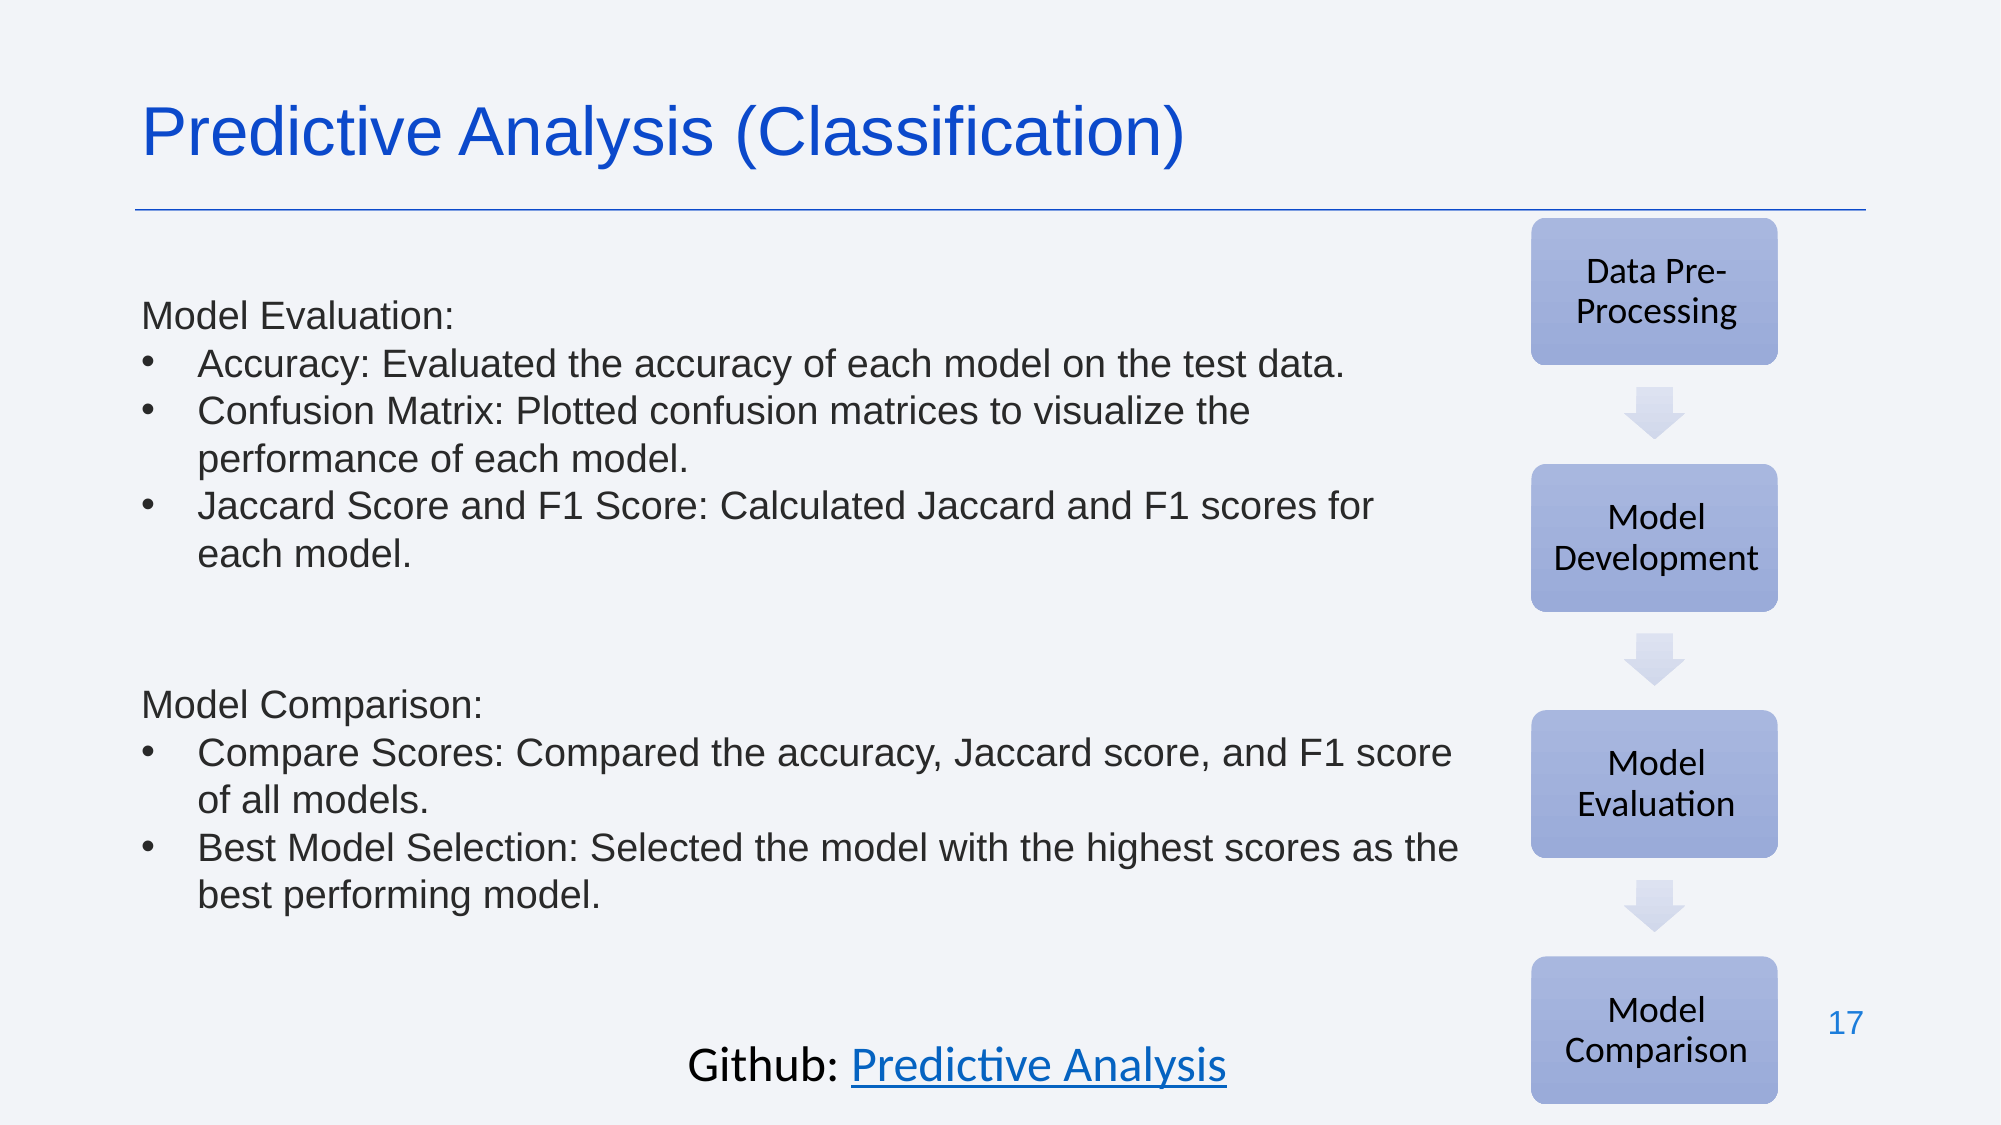

Predictive Analysis (Classification)
Data Pre-Processing

Model Development

Model Evaluation

Model Comparison
Model Evaluation:
Accuracy: Evaluated the accuracy of each model on the test data.
Confusion Matrix: Plotted confusion matrices to visualize the performance of each model.
Jaccard Score and F1 Score: Calculated Jaccard and F1 scores for each model.
Model Comparison:
Compare Scores: Compared the accuracy, Jaccard score, and F1 score of all models.
Best Model Selection: Selected the model with the highest scores as the best performing model.
17
Github: Predictive Analysis